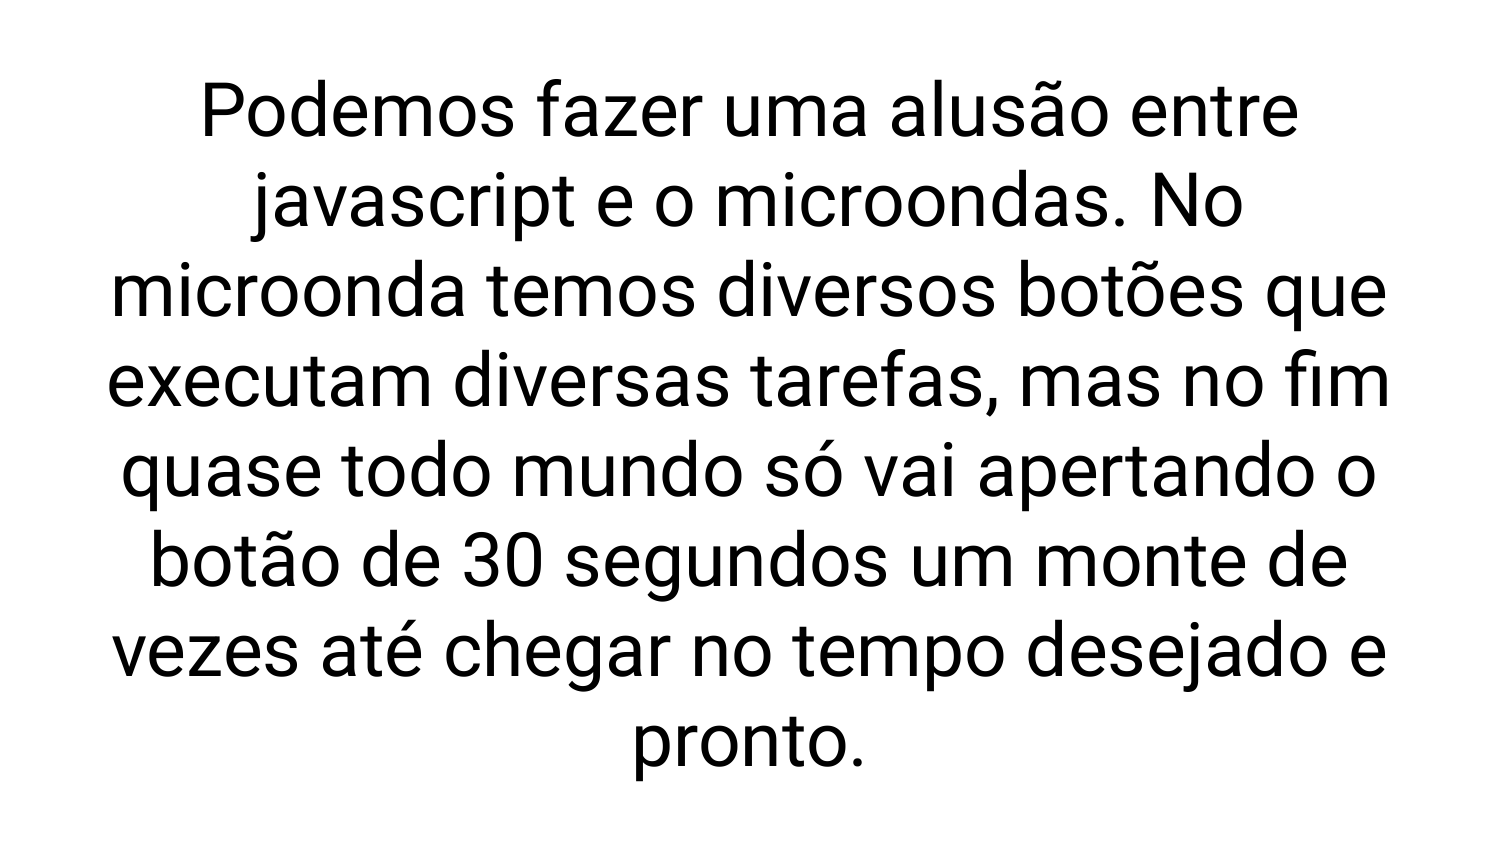

# Podemos fazer uma alusão entre javascript e o microondas. No microonda temos diversos botões que executam diversas tarefas, mas no fim quase todo mundo só vai apertando o botão de 30 segundos um monte de vezes até chegar no tempo desejado e pronto.